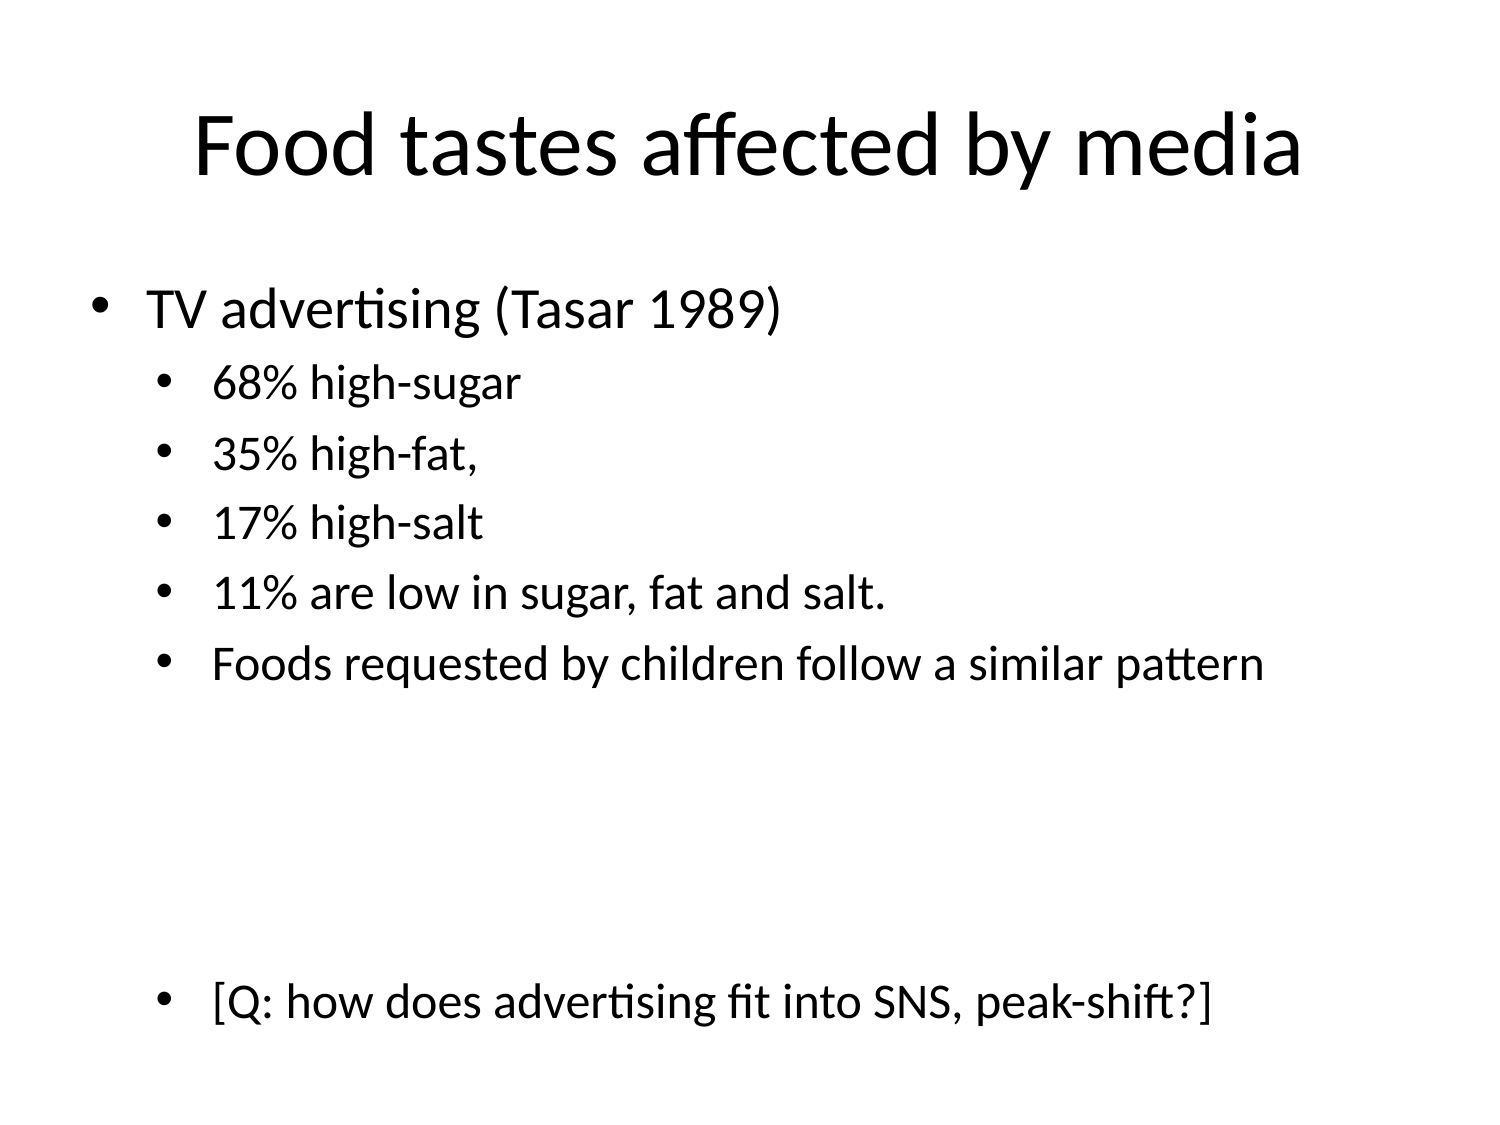

# Food tastes affected by media
TV advertising (Tasar 1989)
68% high-sugar
35% high-fat,
17% high-salt
11% are low in sugar, fat and salt.
Foods requested by children follow a similar pattern

[Q: how does advertising fit into SNS, peak-shift?]